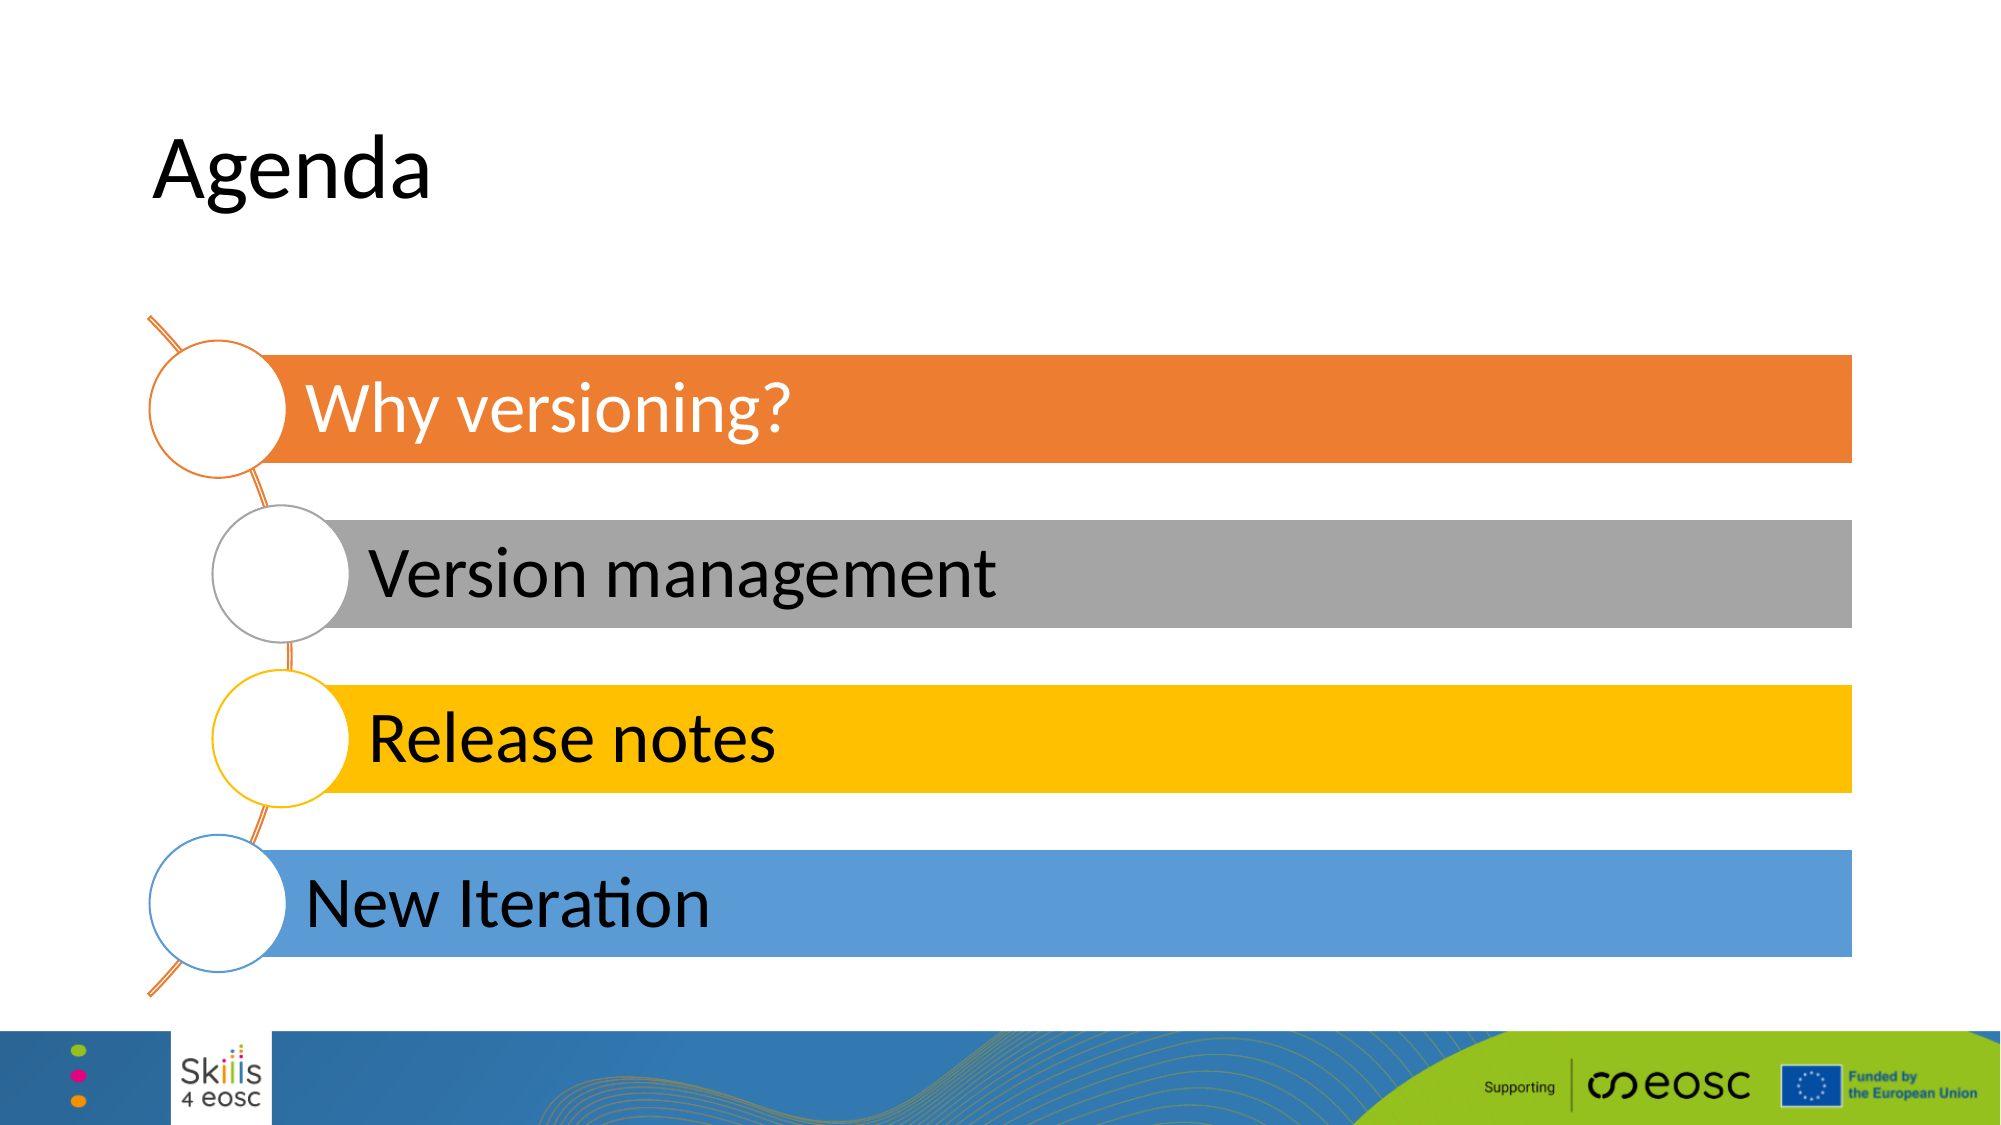

# Agenda
Why versioning?
Version management
Release notes
New Iteration